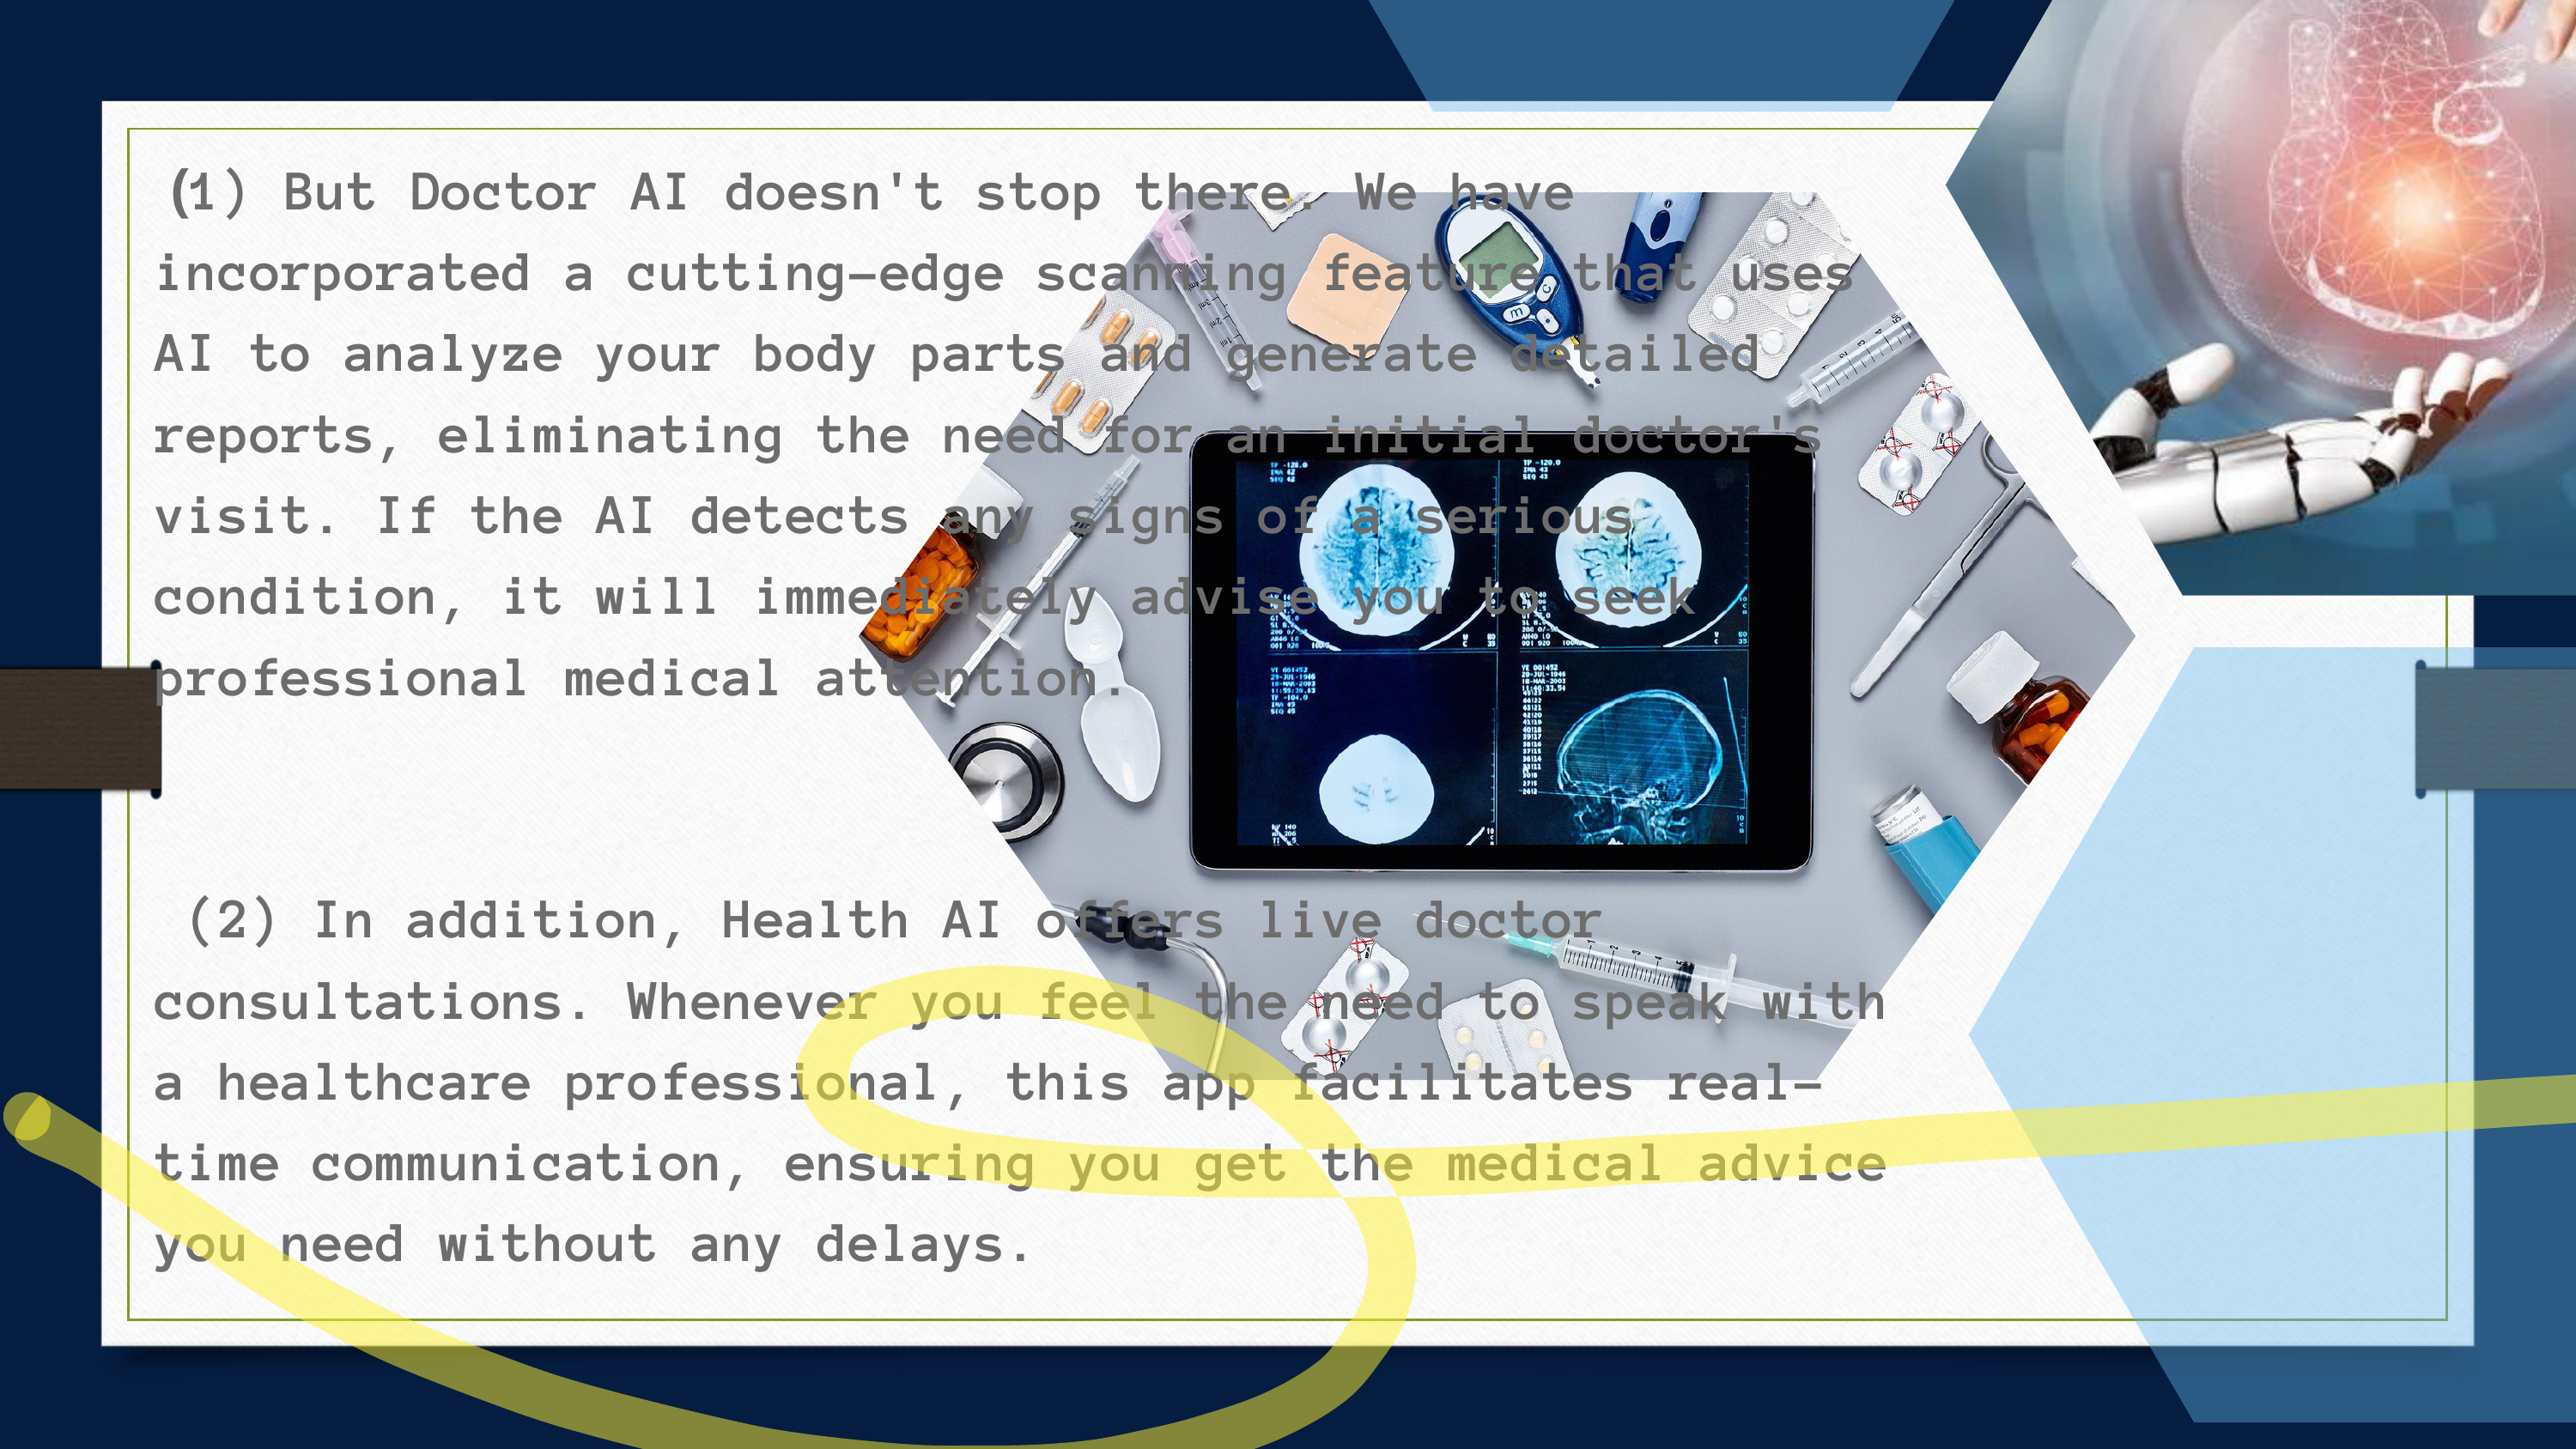

(1) But Doctor AI doesn't stop there. We have incorporated a cutting-edge scanning feature that uses AI to analyze your body parts and generate detailed reports, eliminating the need for an initial doctor's visit. If the AI detects any signs of a serious condition, it will immediately advise you to seek professional medical attention.

 (2) In addition, Health AI offers live doctor consultations. Whenever you feel the need to speak with a healthcare professional, this app facilitates real-time communication, ensuring you get the medical advice you need without any delays.